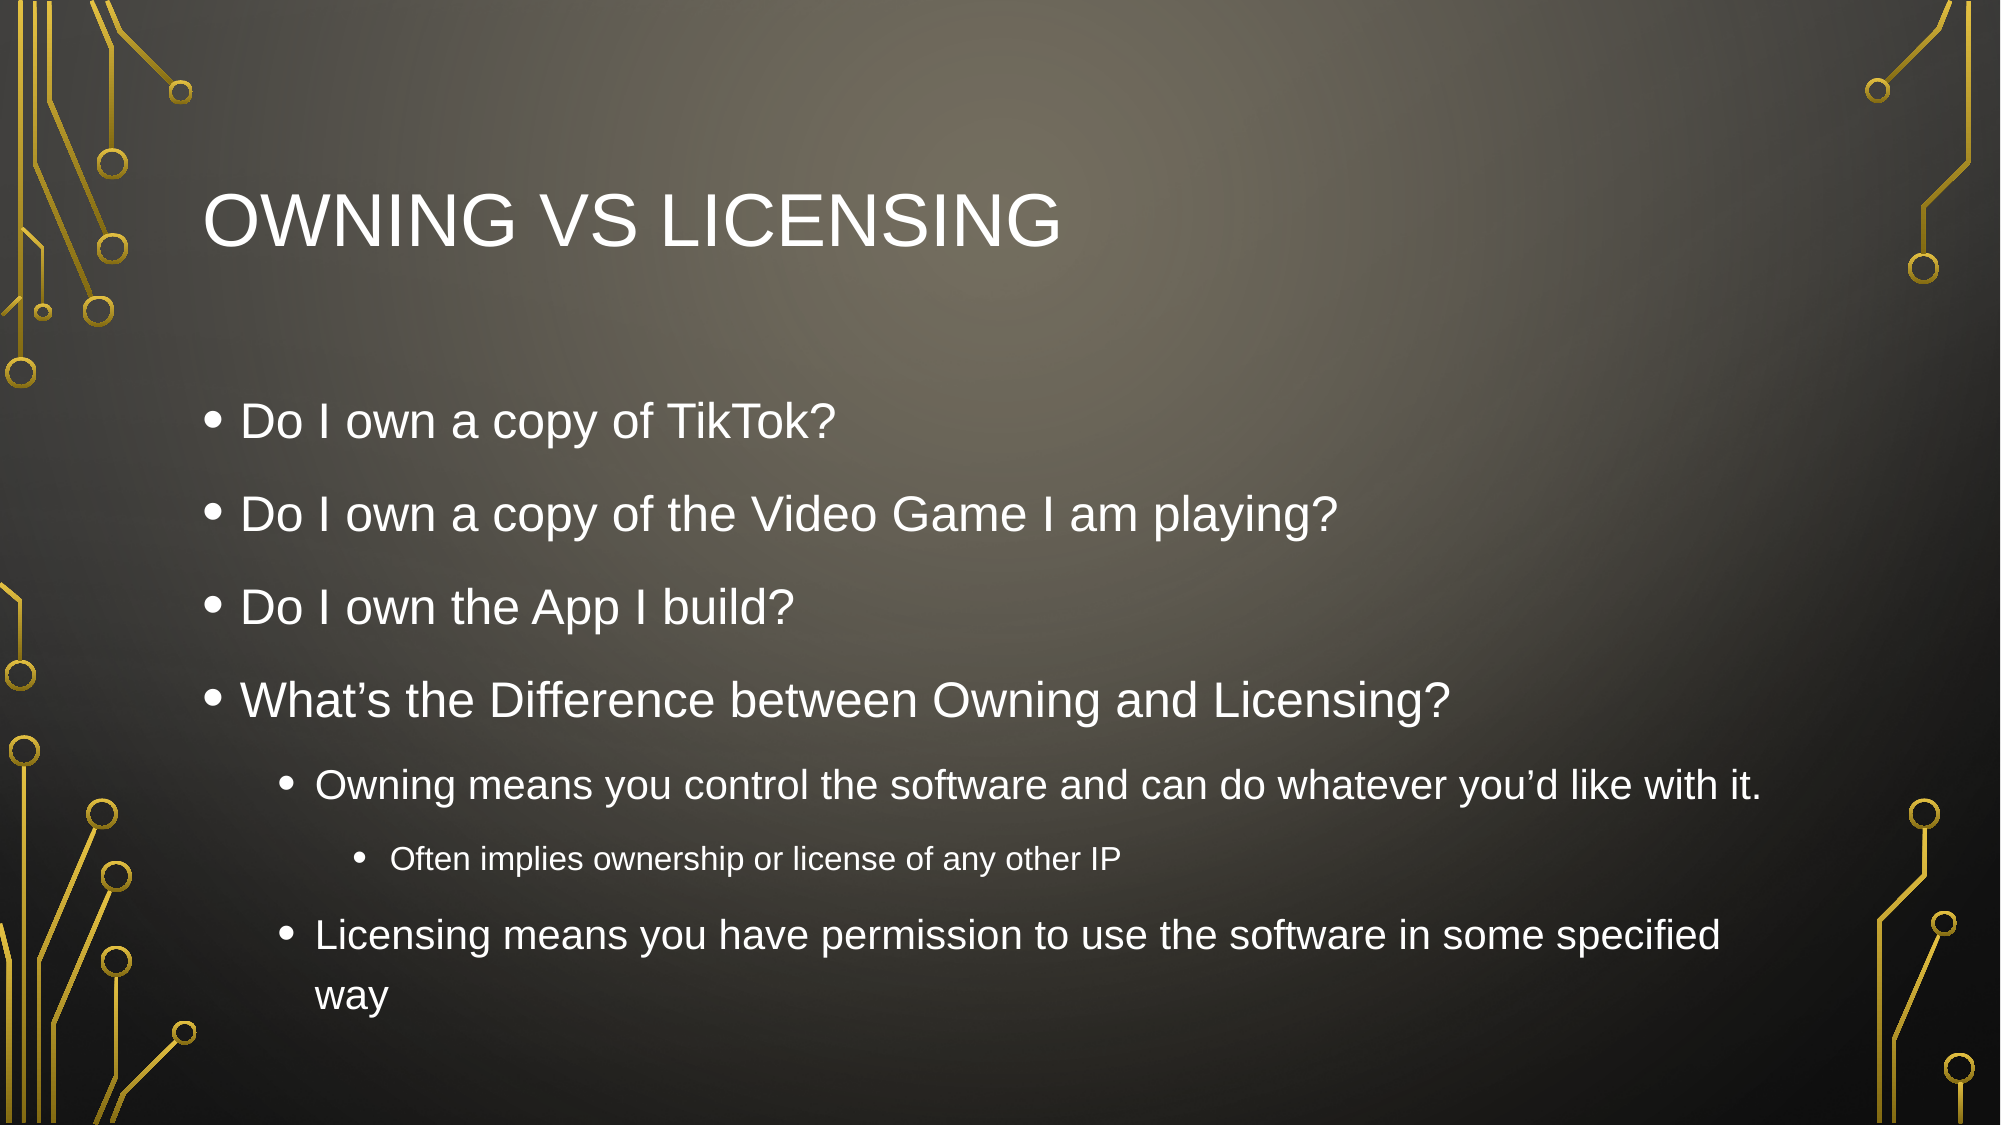

# Owning vs Licensing
Do I own a copy of TikTok?
Do I own a copy of the Video Game I am playing?
Do I own the App I build?
What’s the Difference between Owning and Licensing?
Owning means you control the software and can do whatever you’d like with it.
Often implies ownership or license of any other IP
Licensing means you have permission to use the software in some specified way